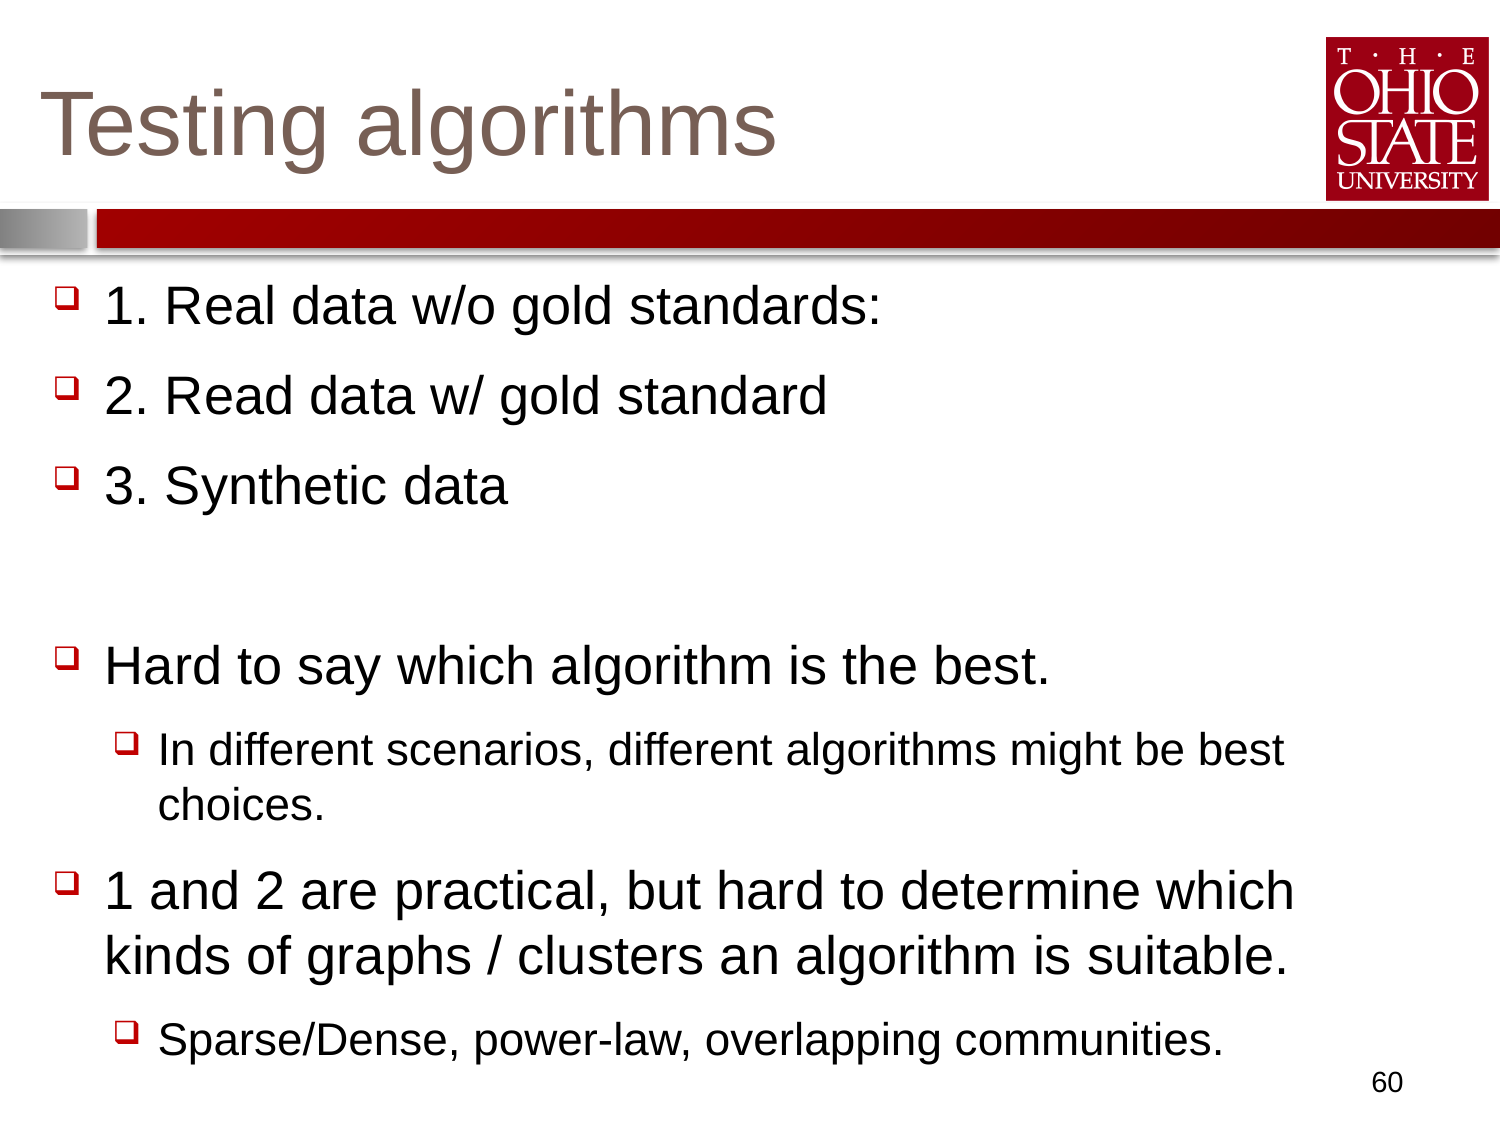

# Testing algorithms
1. Real data w/o gold standards:
2. Read data w/ gold standard
3. Synthetic data

Hard to say which algorithm is the best.
In different scenarios, different algorithms might be best choices.
1 and 2 are practical, but hard to determine which kinds of graphs / clusters an algorithm is suitable.
Sparse/Dense, power-law, overlapping communities.